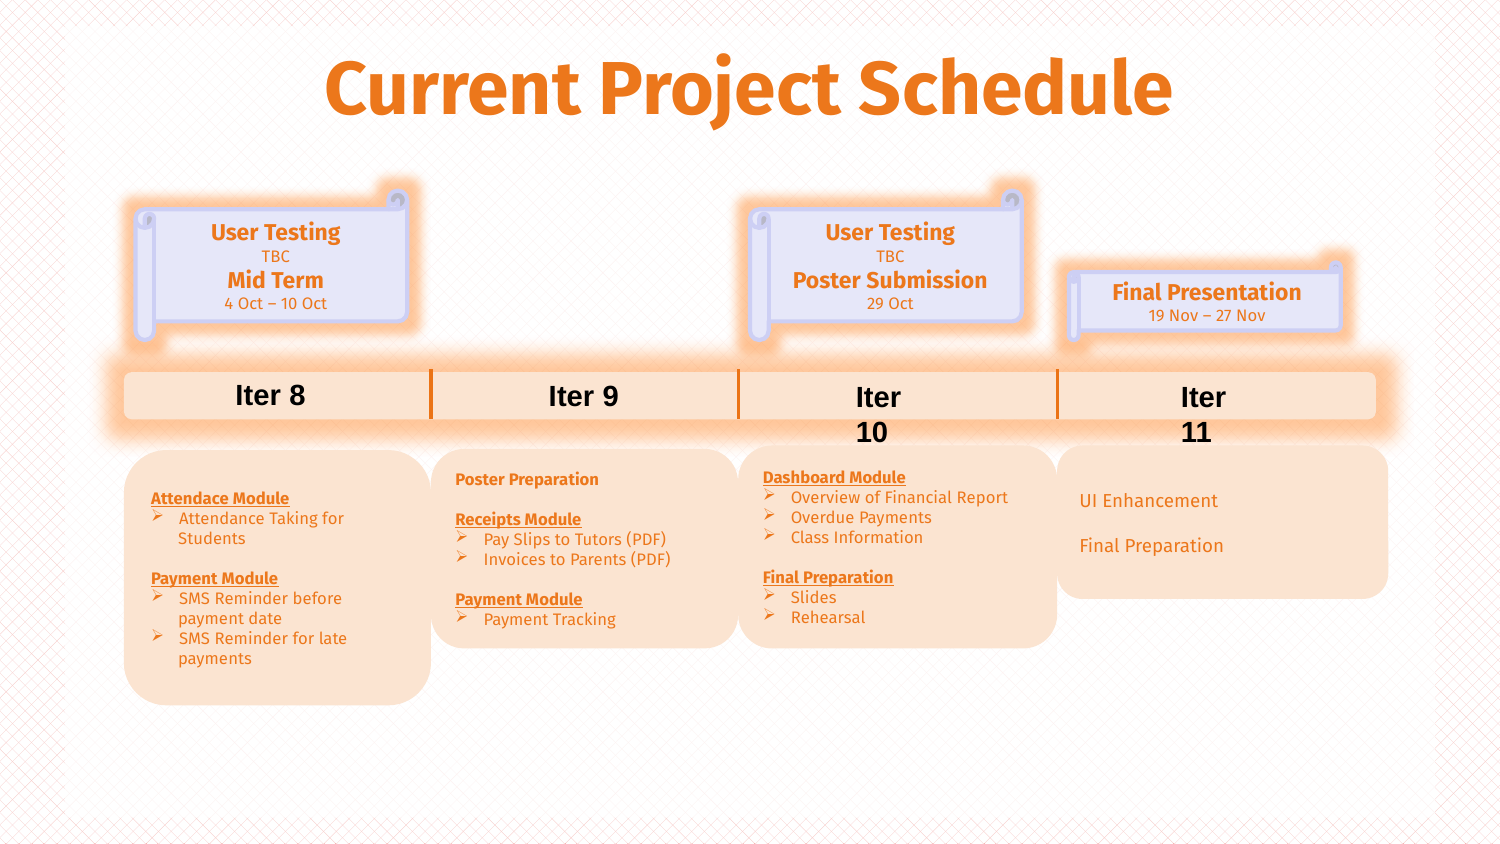

Current Project Schedule
User Testing
TBC
Mid Term
4 Oct – 10 Oct
User Testing
TBC
Poster Submission
29 Oct
Final Presentation
19 Nov – 27 Nov
Iter 8
Iter 9
Iter 10
Iter 11

Dashboard Module
Overview of Financial Report
Overdue Payments
Class Information

Final Preparation
Slides
Rehearsal
UI Enhancement

Final Preparation
Poster Preparation

Receipts Module
Pay Slips to Tutors (PDF)
Invoices to Parents (PDF)

Payment Module
Payment Tracking
Attendace Module
Attendance Taking for
      Students

Payment Module
SMS Reminder before
      payment date
SMS Reminder for late
      payments